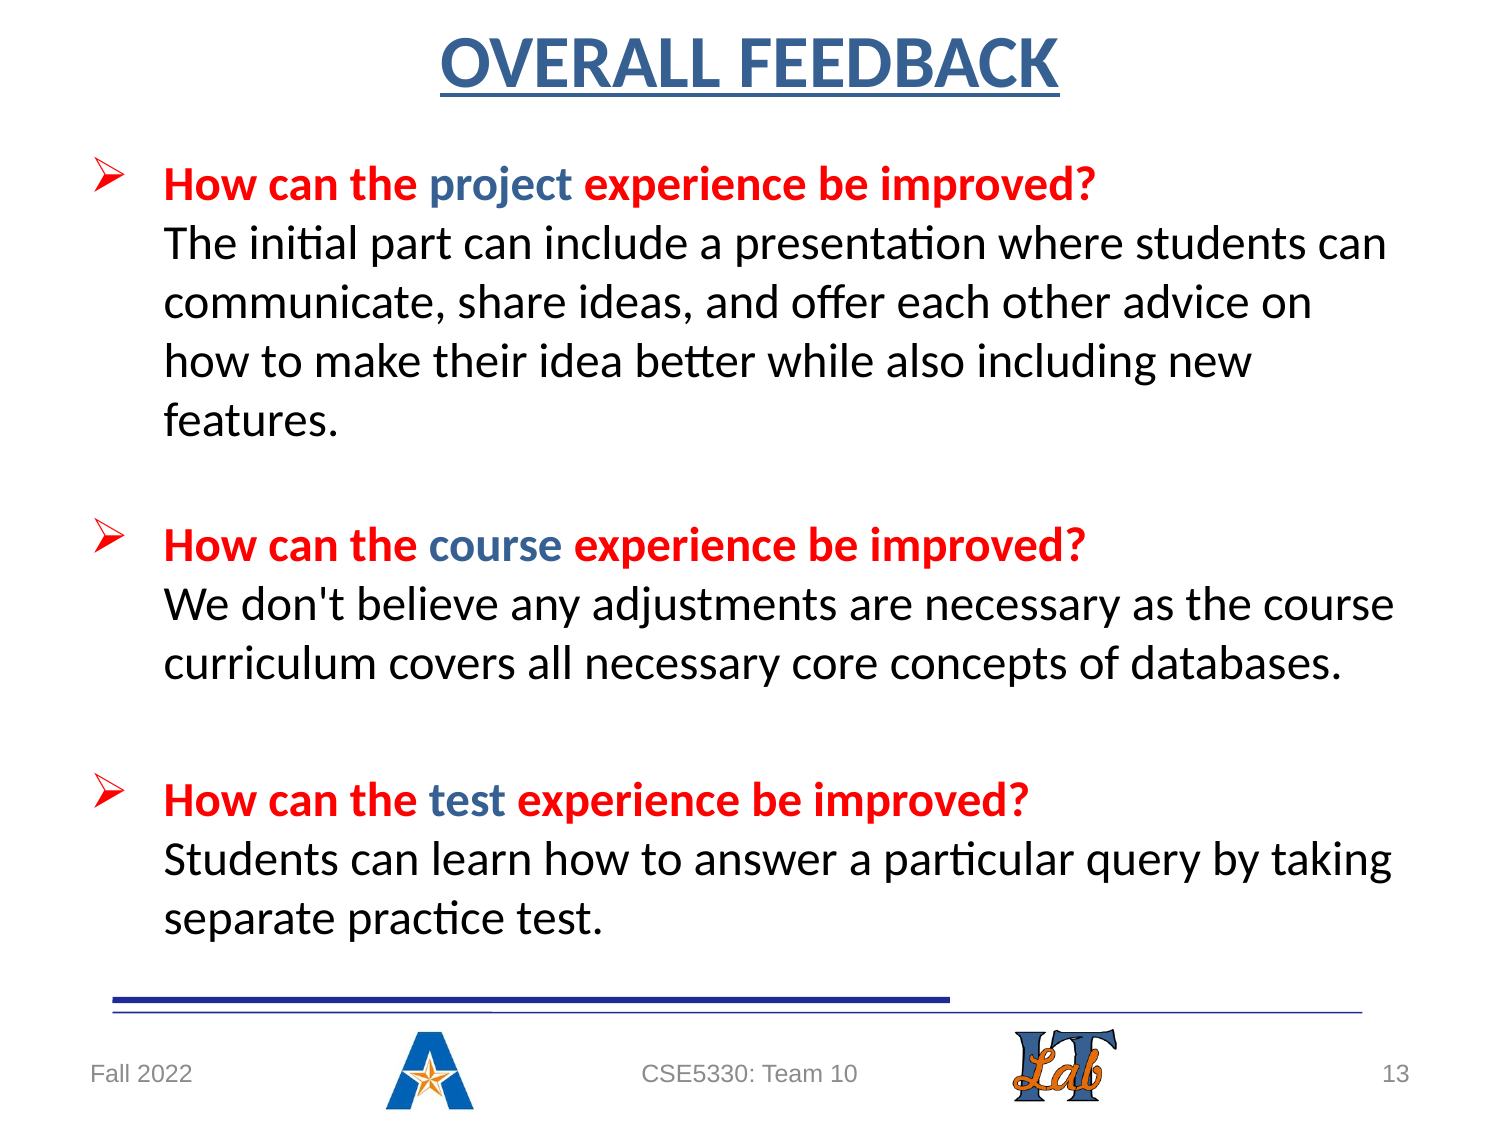

# OVERALL FEEDBACK
How can the project experience be improved?
The initial part can include a presentation where students can communicate, share ideas, and offer each other advice on how to make their idea better while also including new features.

How can the course experience be improved?
We don't believe any adjustments are necessary as the course curriculum covers all necessary core concepts of databases.

How can the test experience be improved?
Students can learn how to answer a particular query by taking  separate practice test.
Fall 2022
CSE5330: Team 10
13